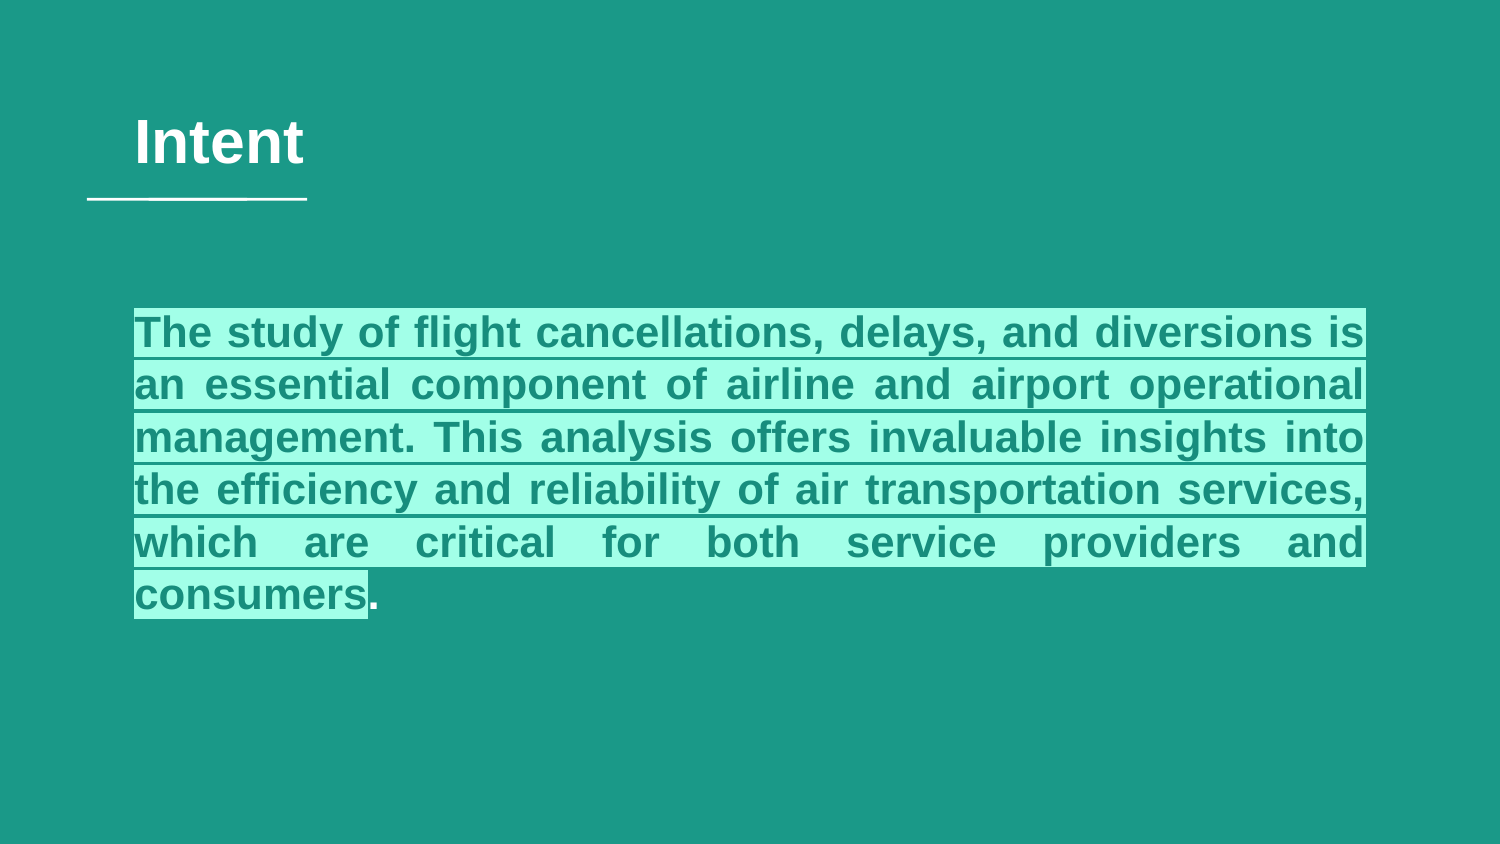

# Intent

The study of flight cancellations, delays, and diversions is an essential component of airline and airport operational management. This analysis offers invaluable insights into the efficiency and reliability of air transportation services, which are critical for both service providers and consumers.